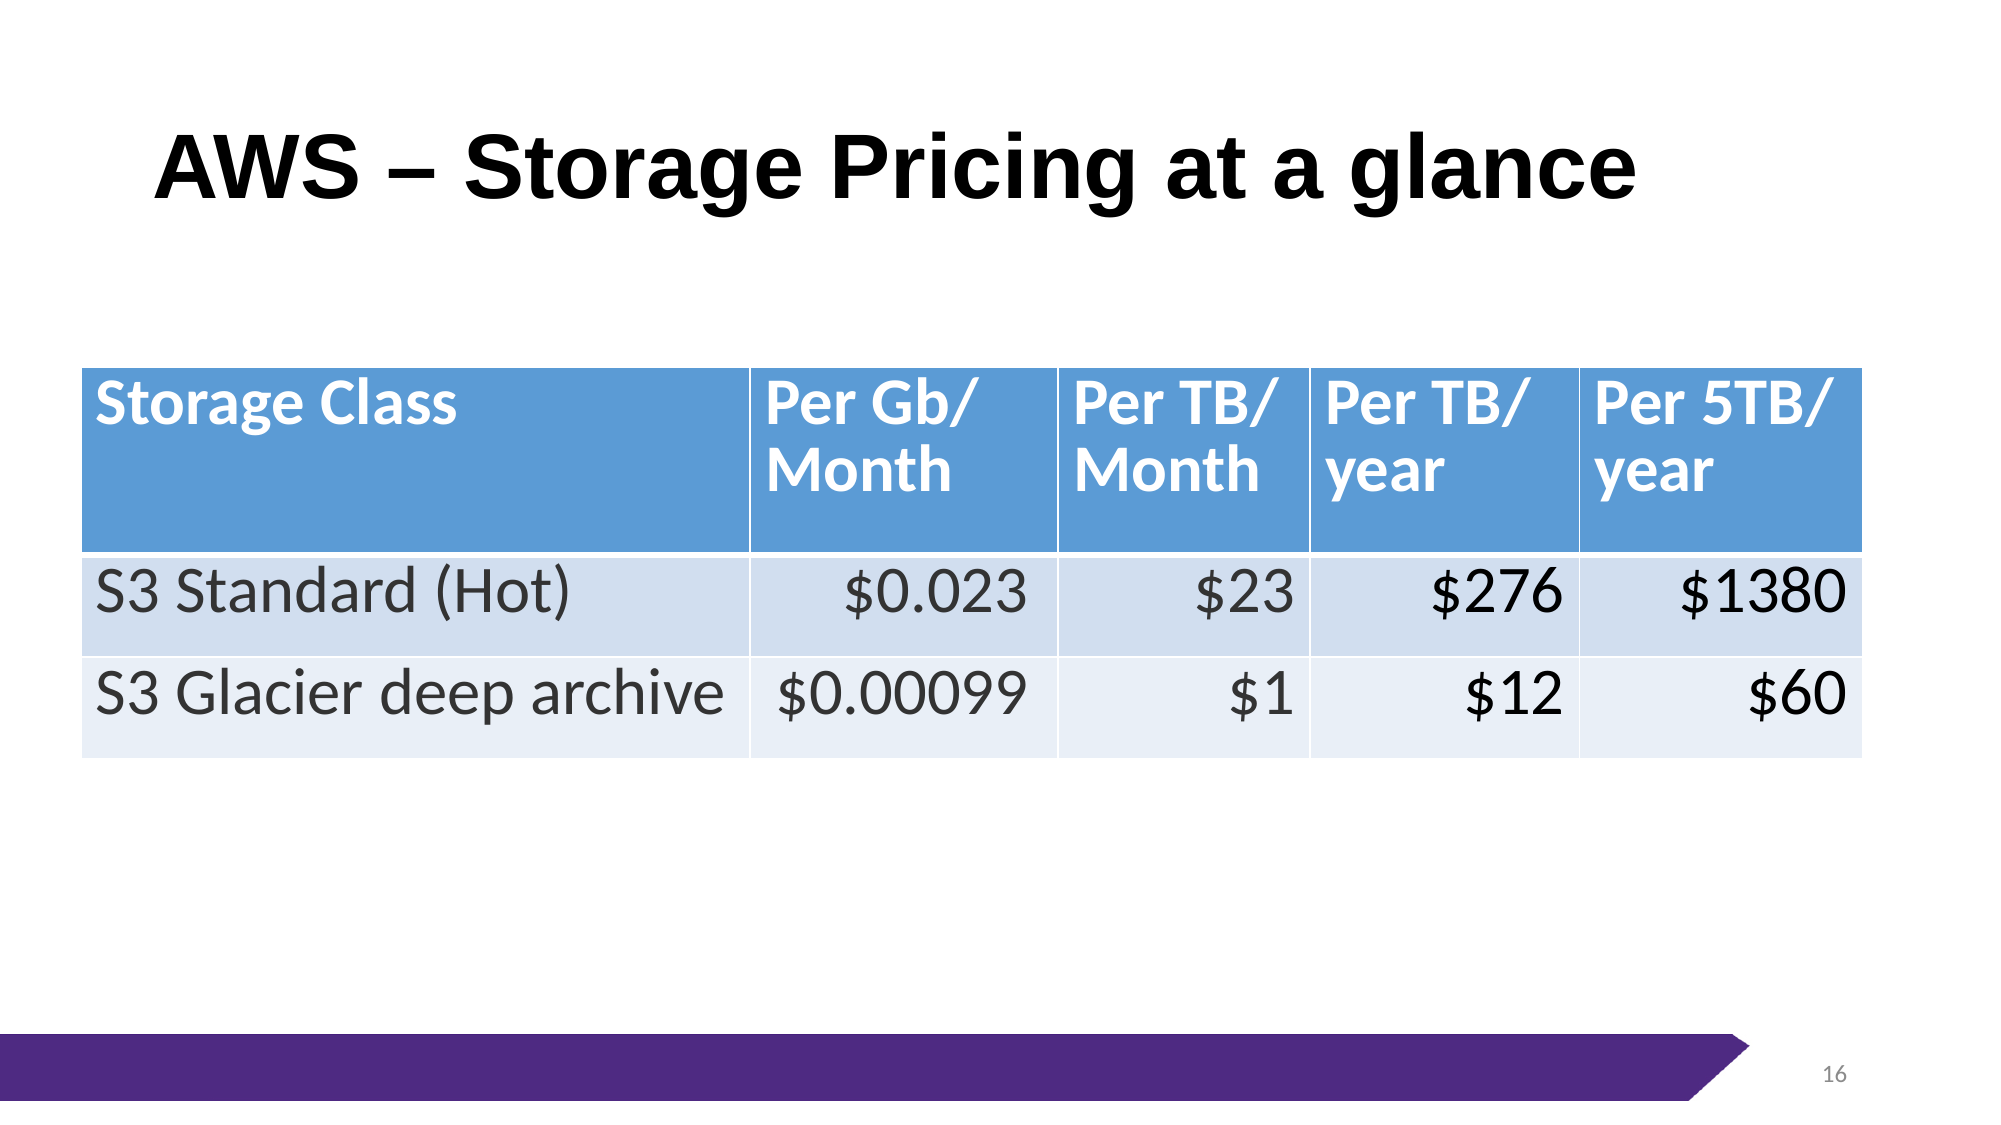

# AWS – Storage Pricing at a glance
| Storage Class | Per Gb/ Month | Per TB/ Month | Per TB/ year | Per 5TB/ year |
| --- | --- | --- | --- | --- |
| S3 Standard (Hot) | $0.023 | $23 | $276 | $1380 |
| S3 Glacier deep archive | $0.00099 | $1 | $12 | $60 |
16